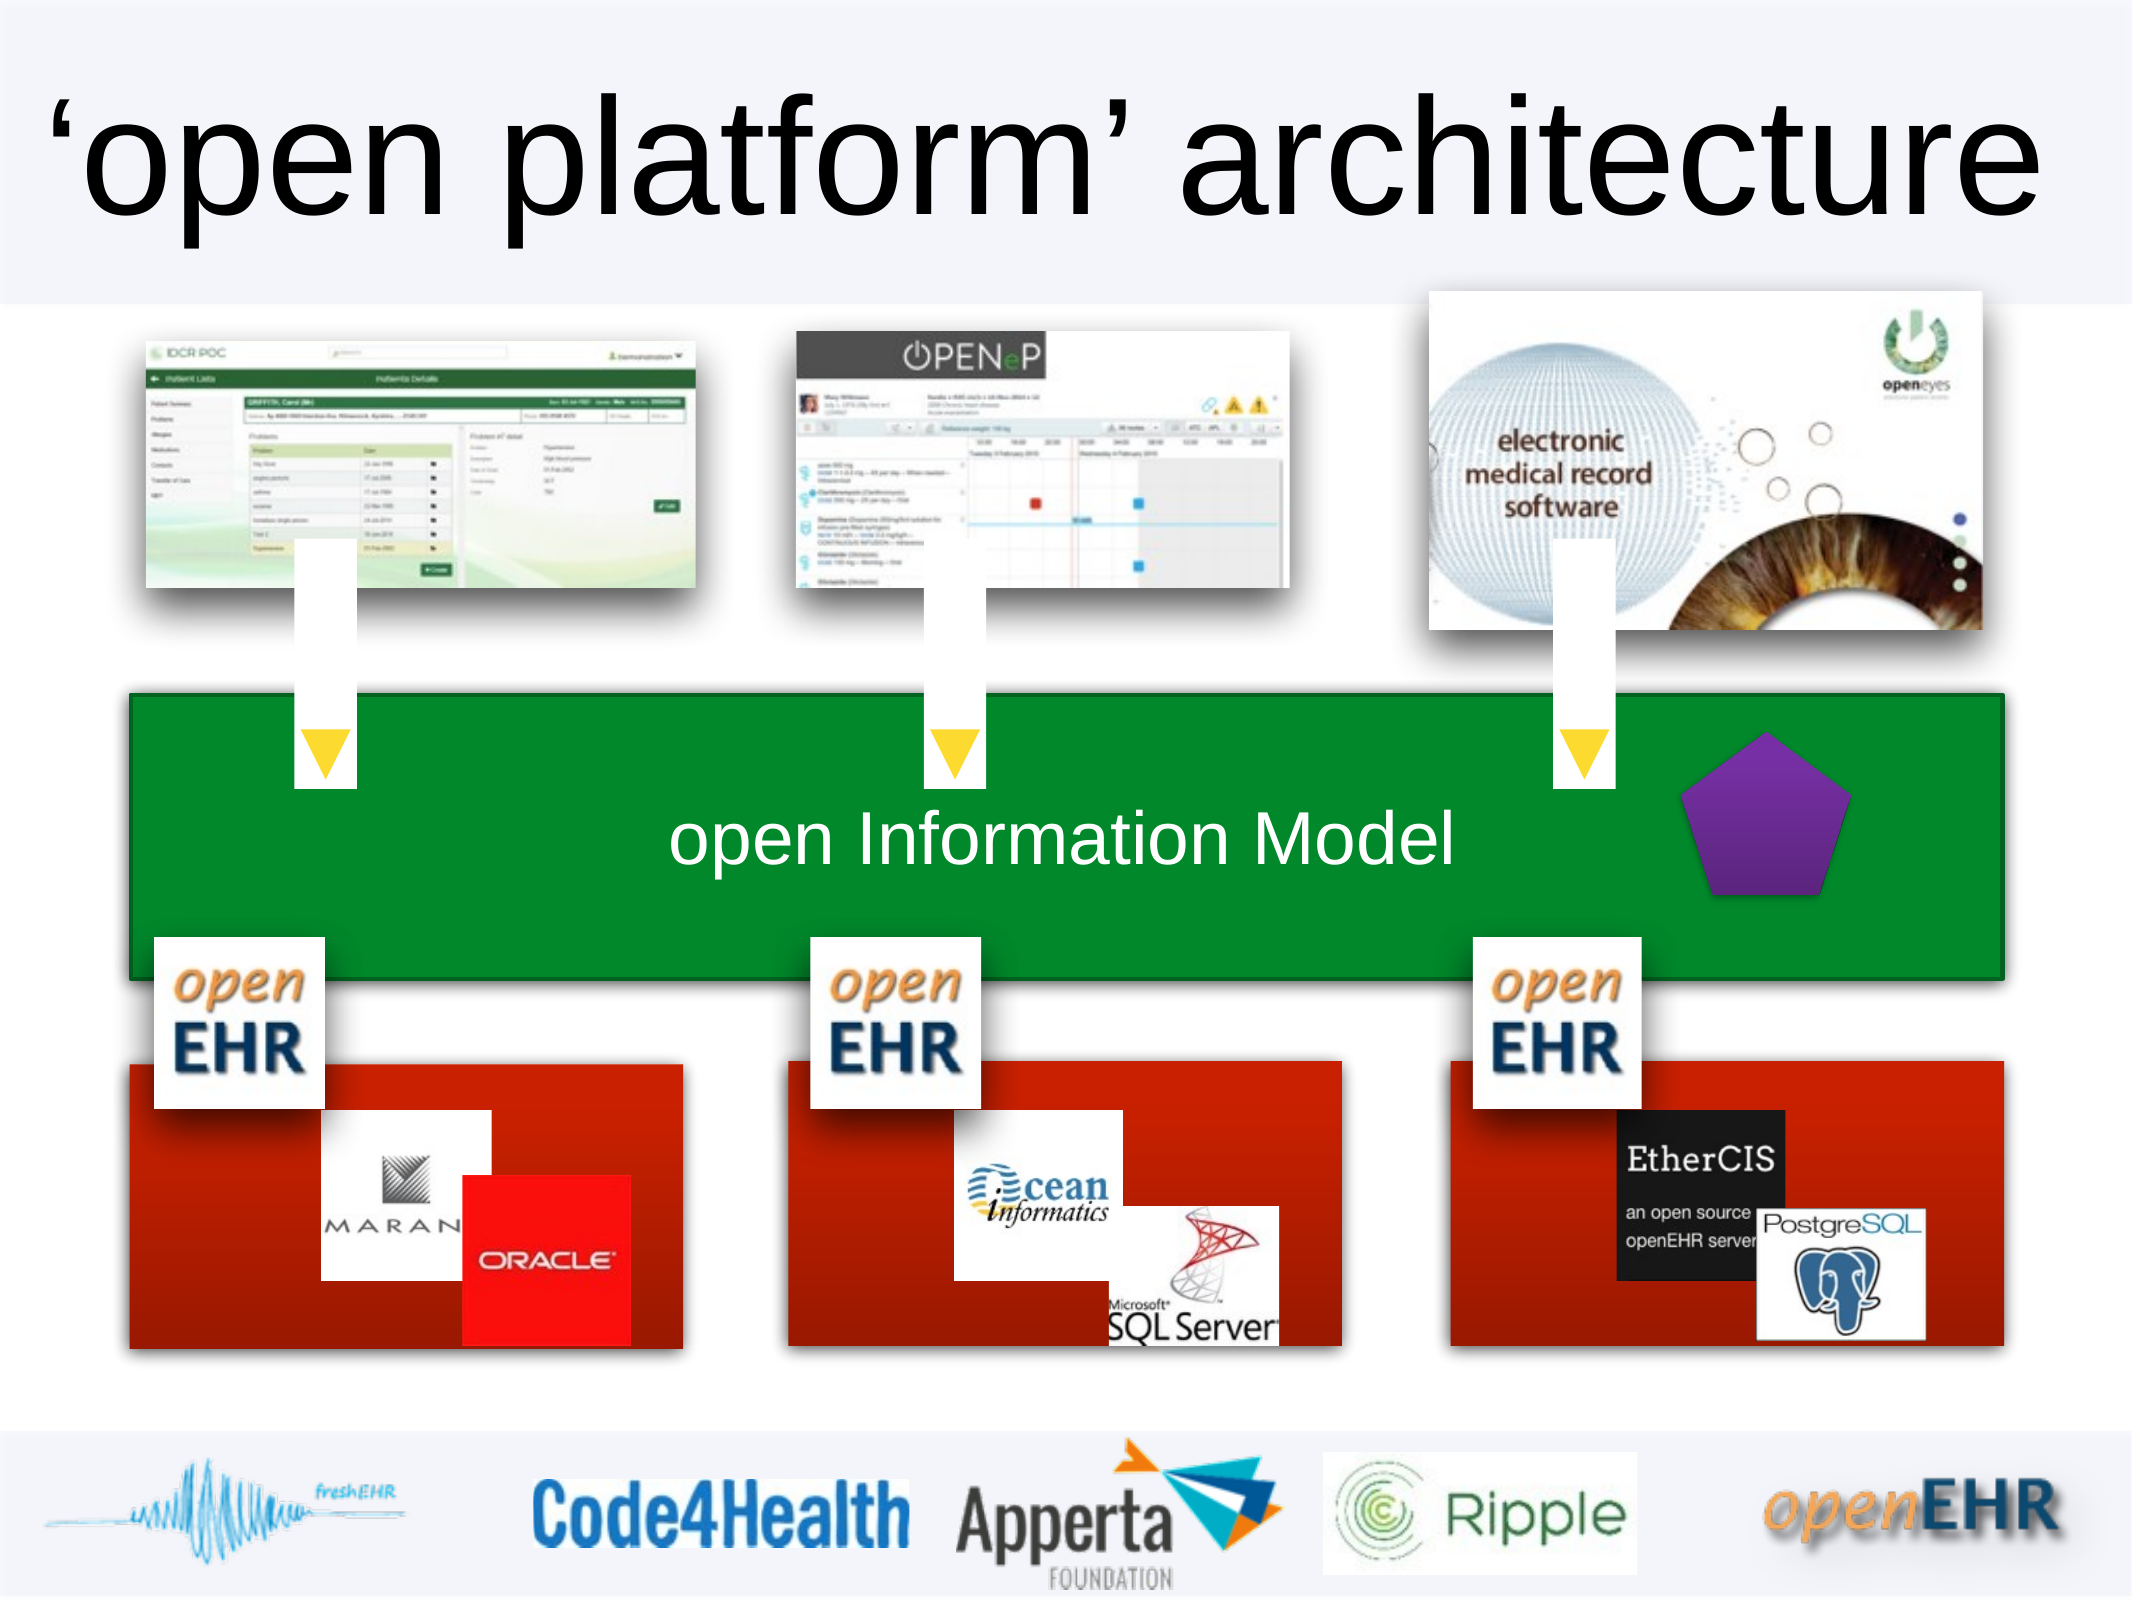

# ‘open platform’ architecture

open Information Model